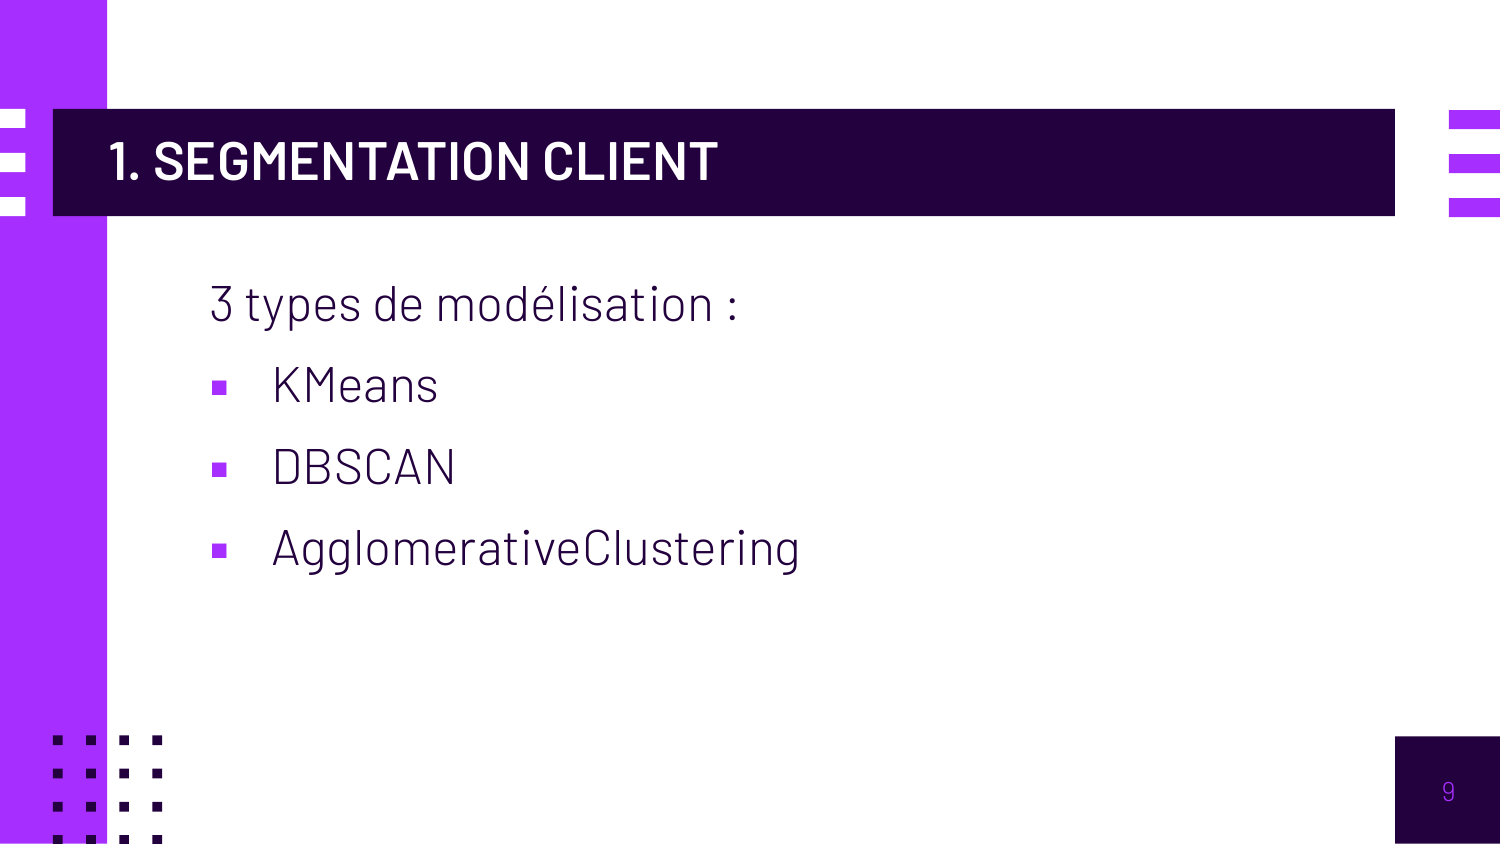

# 1. SEGMENTATION CLIENT
3 types de modélisation :
KMeans
DBSCAN
AgglomerativeClustering

9